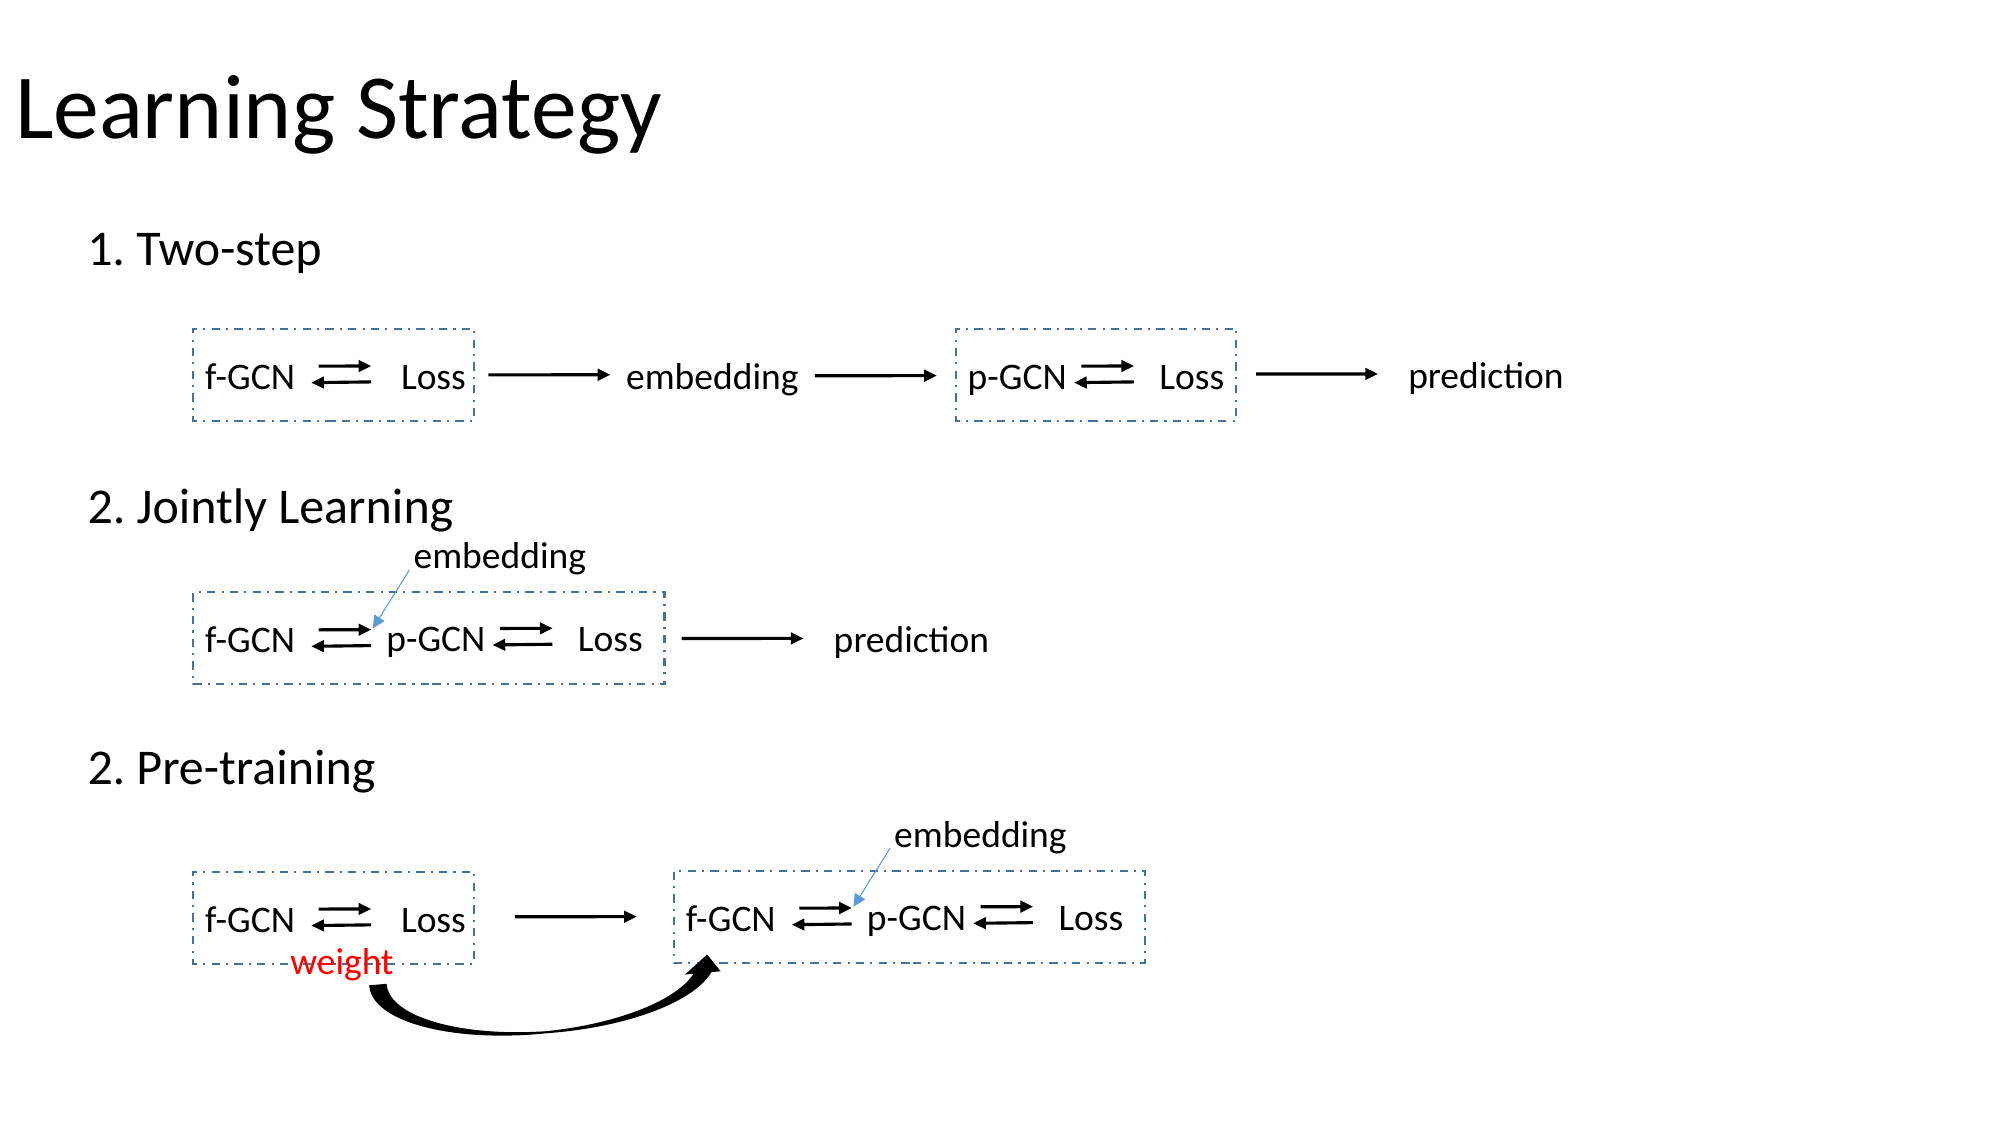

# Learning Strategy
1. Two-step

prediction
f-GCN
Loss
embedding
p-GCN
Loss
2. Jointly Learning
embedding

p-GCN
Loss
f-GCN
prediction
2. Pre-training
embedding

p-GCN
Loss
f-GCN
f-GCN
Loss
weight